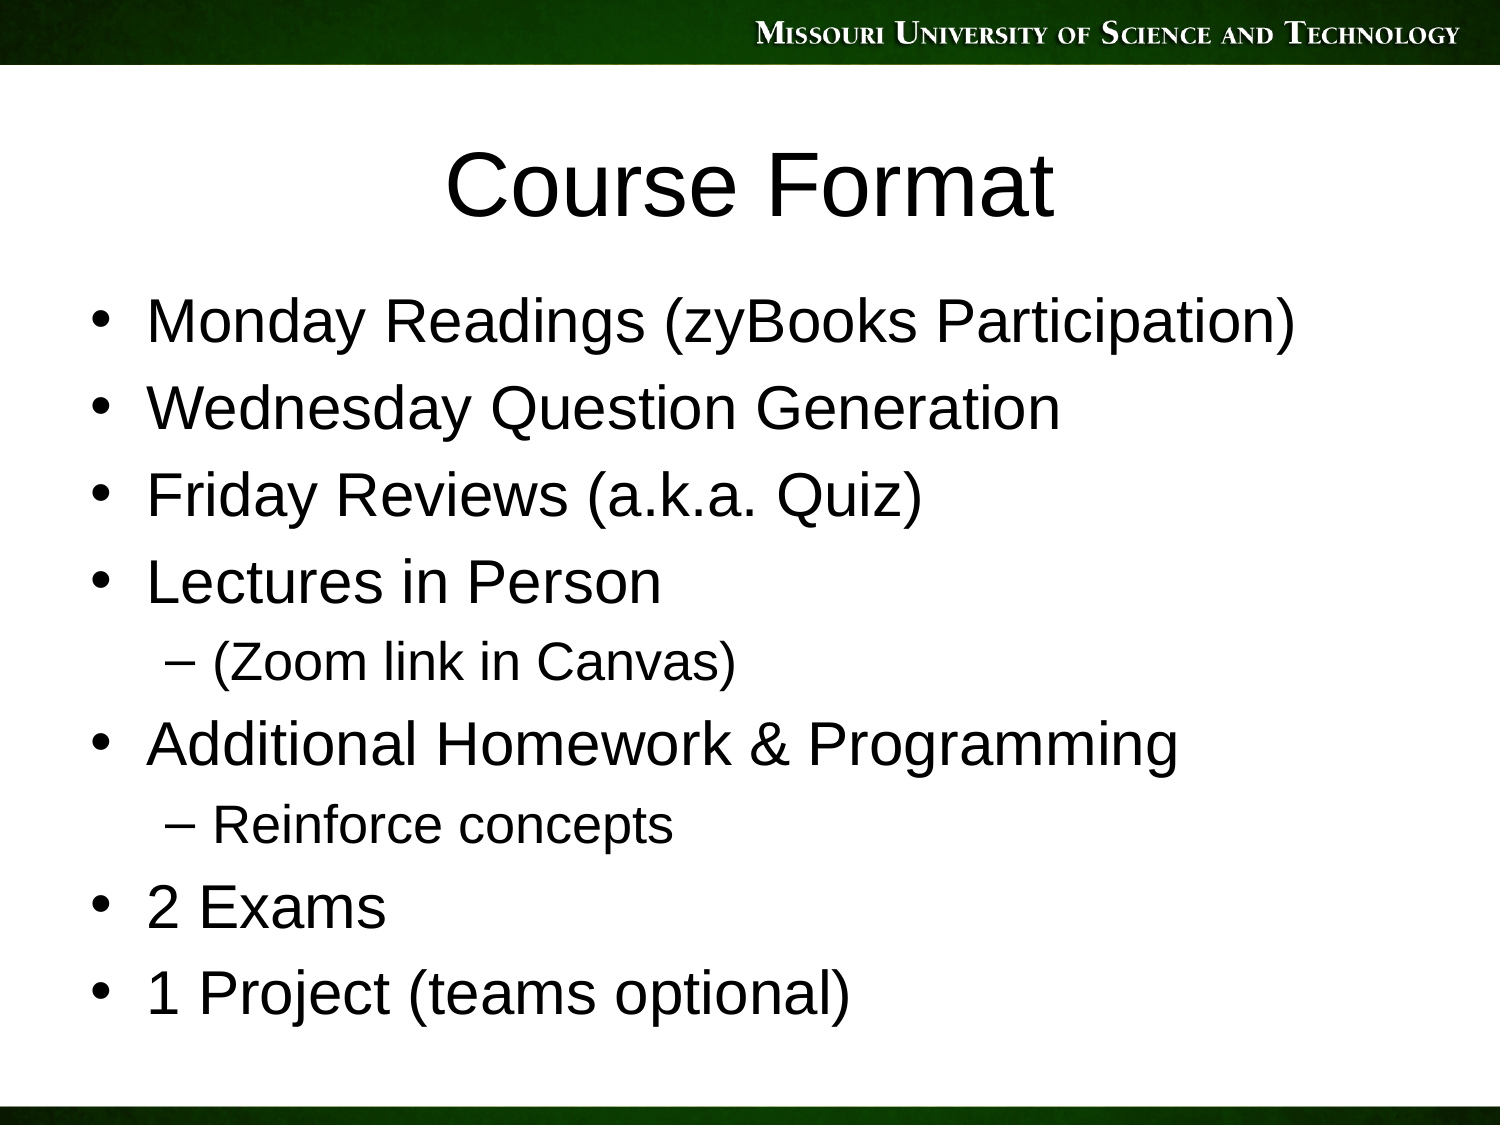

# Course Format
Monday Readings (zyBooks Participation)
Wednesday Question Generation
Friday Reviews (a.k.a. Quiz)
Lectures in Person
(Zoom link in Canvas)
Additional Homework & Programming
Reinforce concepts
2 Exams
1 Project (teams optional)